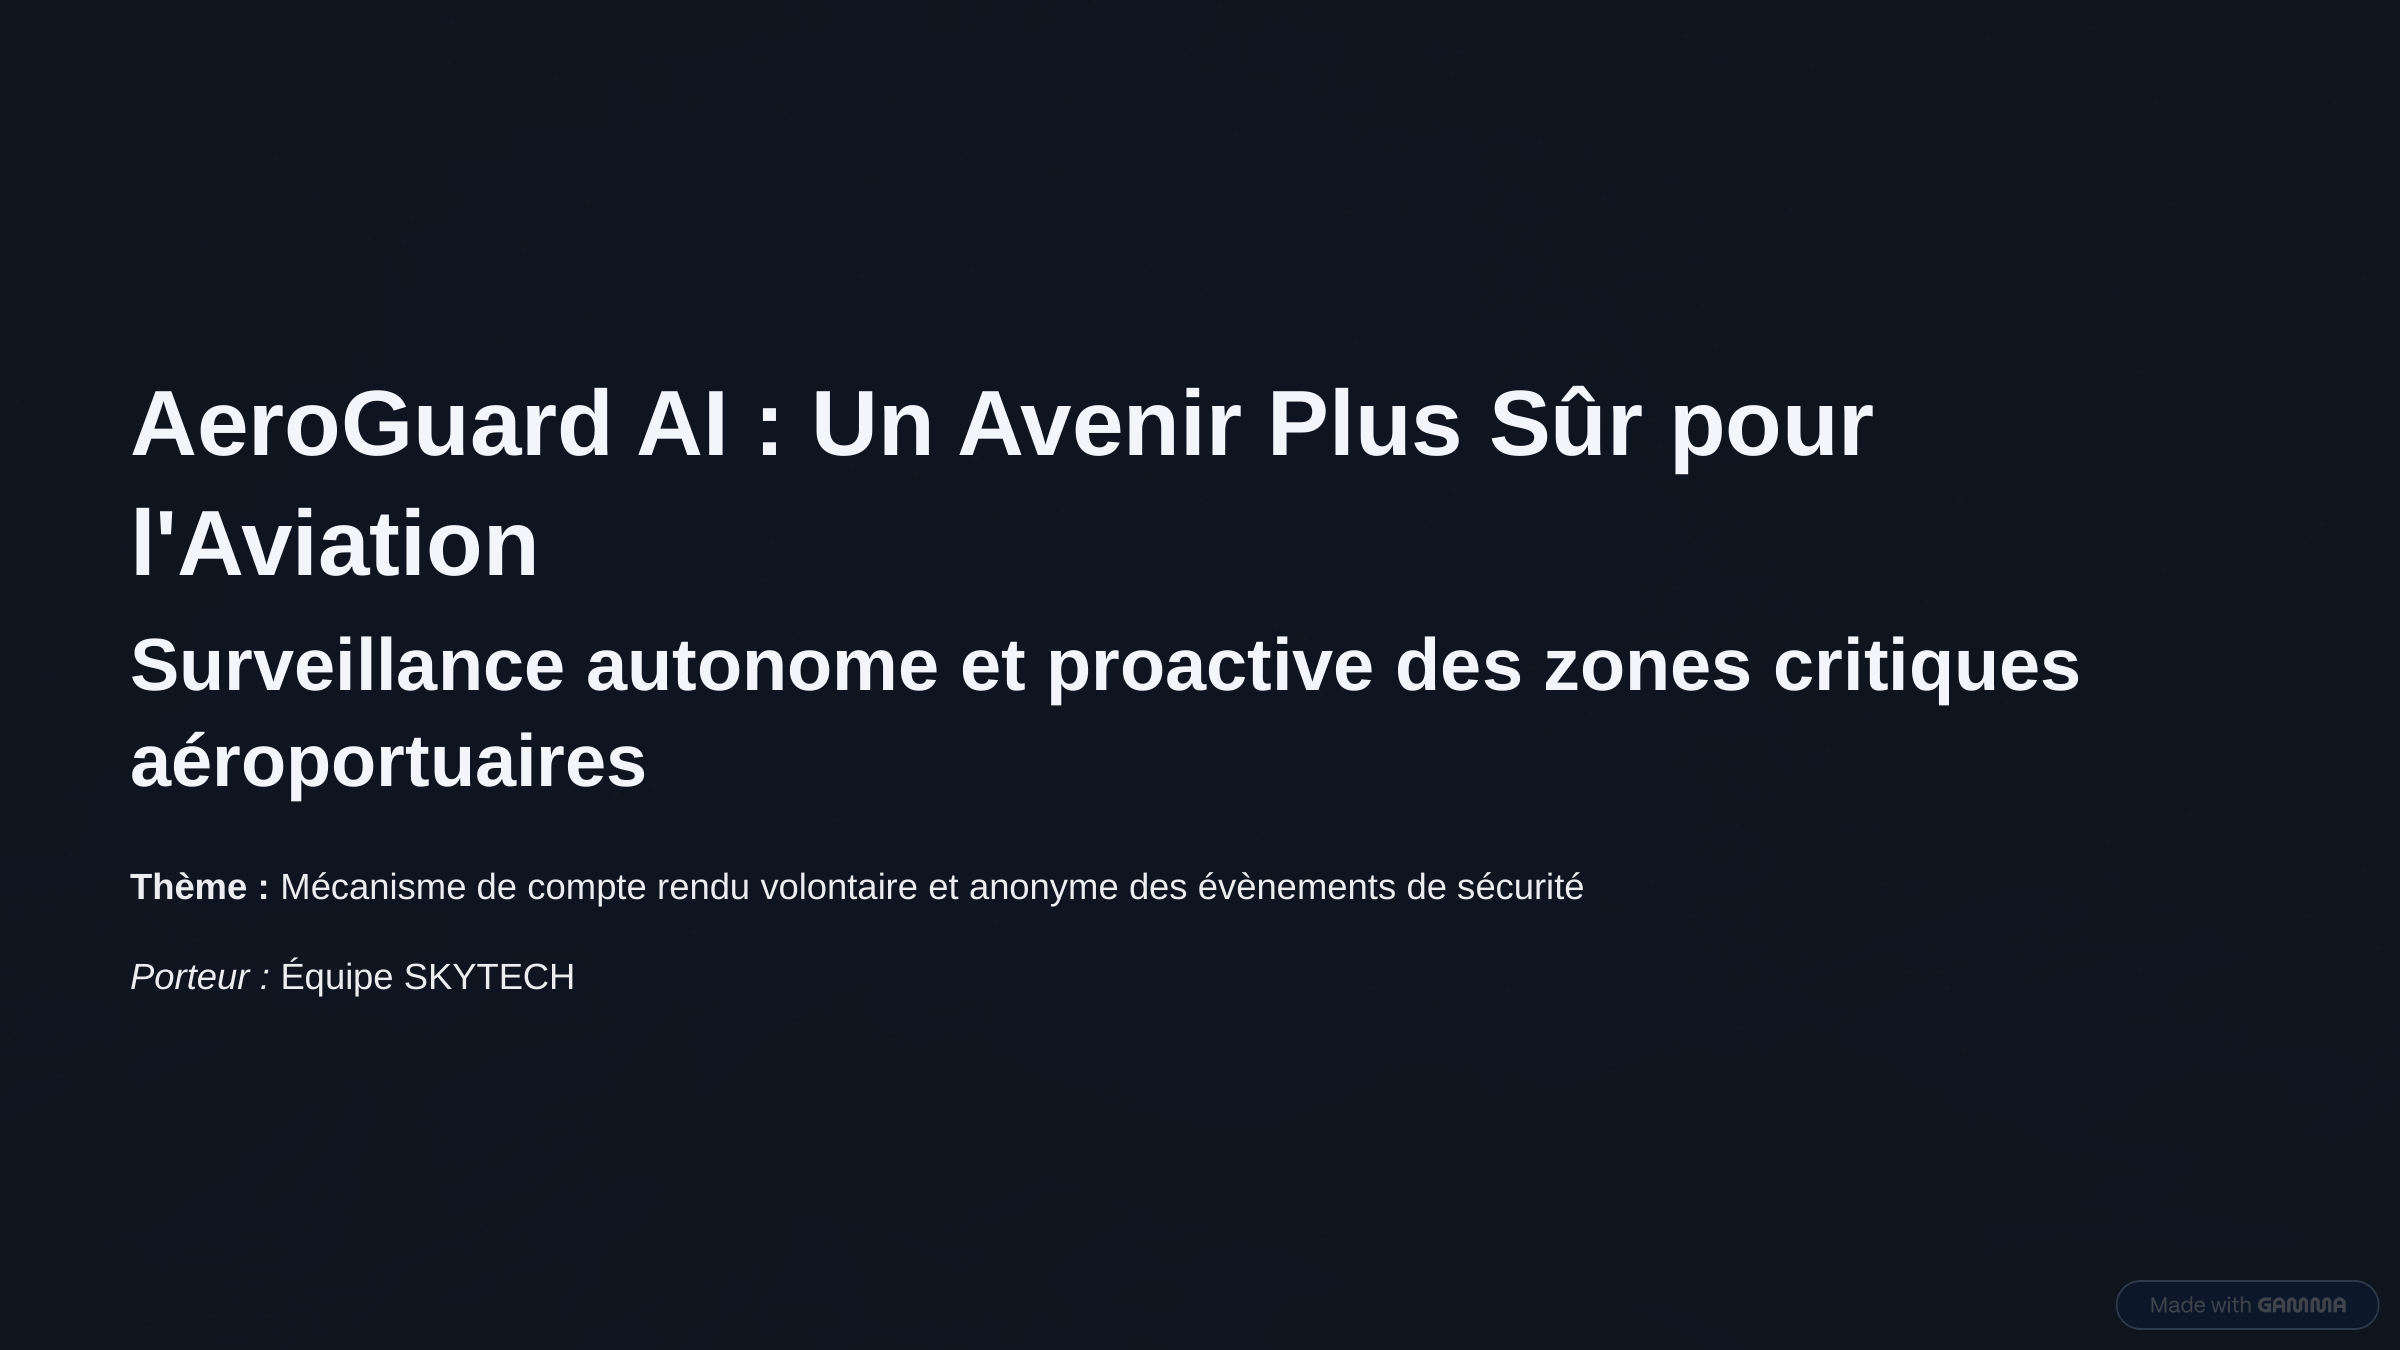

AeroGuard AI : Un Avenir Plus Sûr pour l'Aviation
Surveillance autonome et proactive des zones critiques aéroportuaires
Thème : Mécanisme de compte rendu volontaire et anonyme des évènements de sécurité
Porteur : Équipe SKYTECH